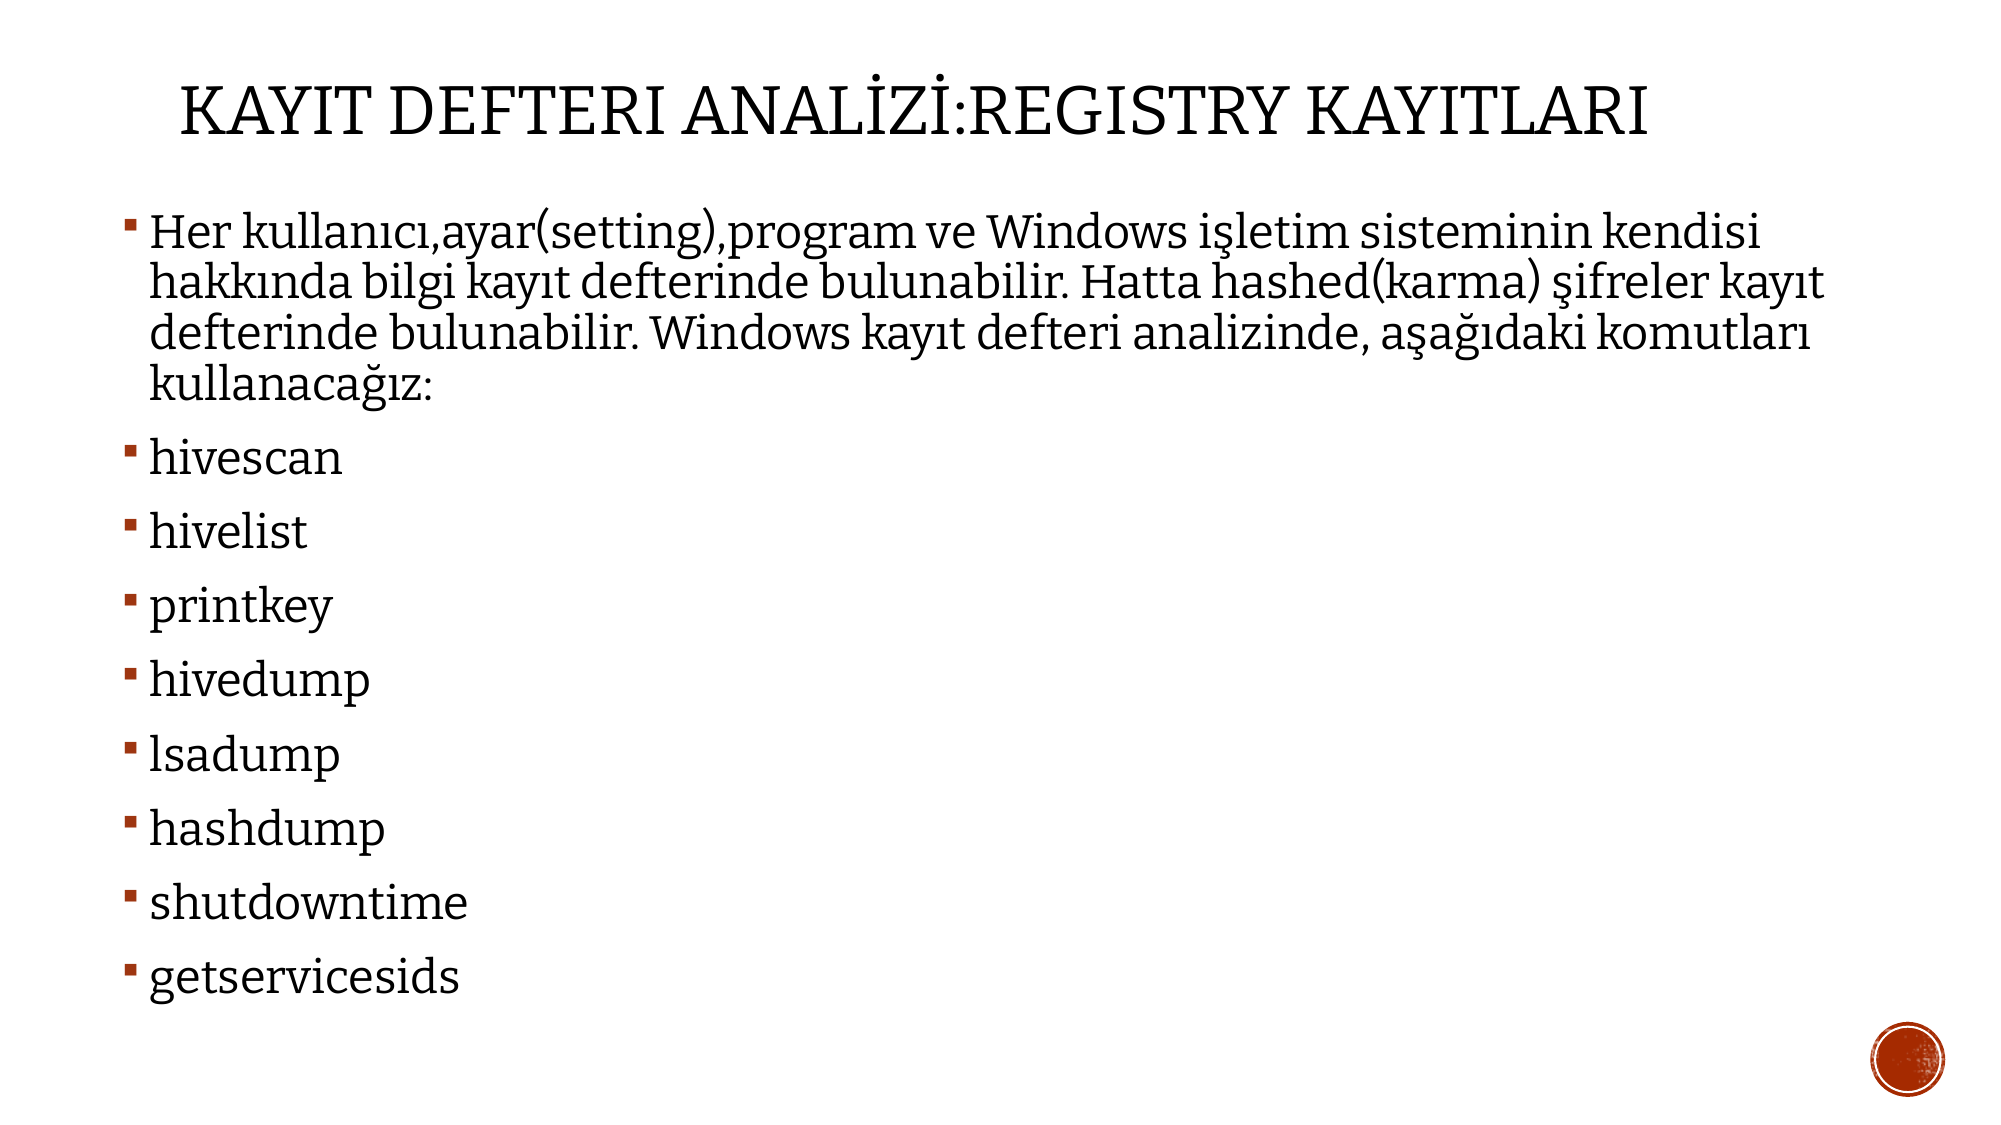

# Kayıt Defteri Analizi:Regıstry Kayıtları
Her kullanıcı,ayar(setting),program ve Windows işletim sisteminin kendisi hakkında bilgi kayıt defterinde bulunabilir. Hatta hashed(karma) şifreler kayıt defterinde bulunabilir. Windows kayıt defteri analizinde, aşağıdaki komutları kullanacağız:
hivescan
hivelist
printkey
hivedump
lsadump
hashdump
shutdowntime
getservicesids